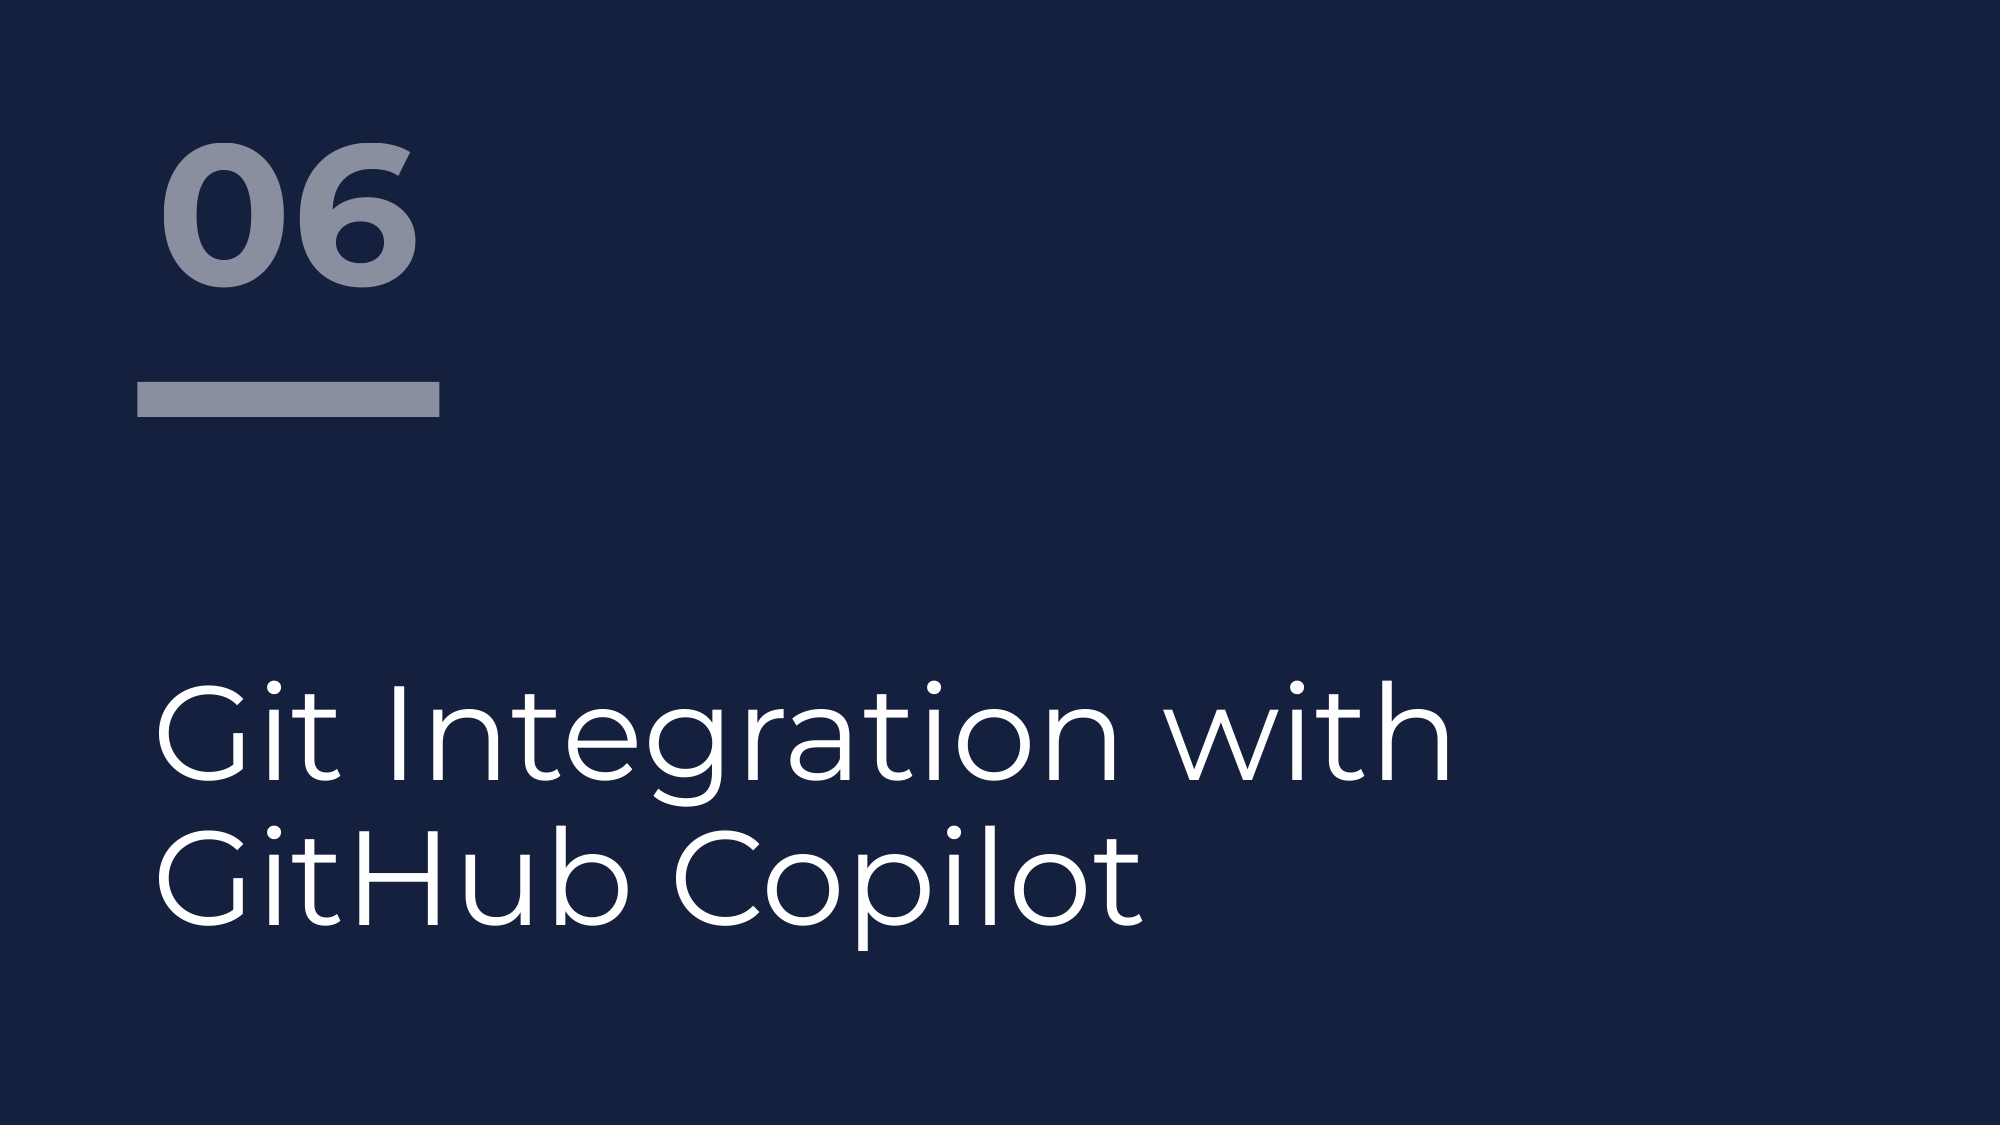

# 06
Git Integration with GitHub Copilot